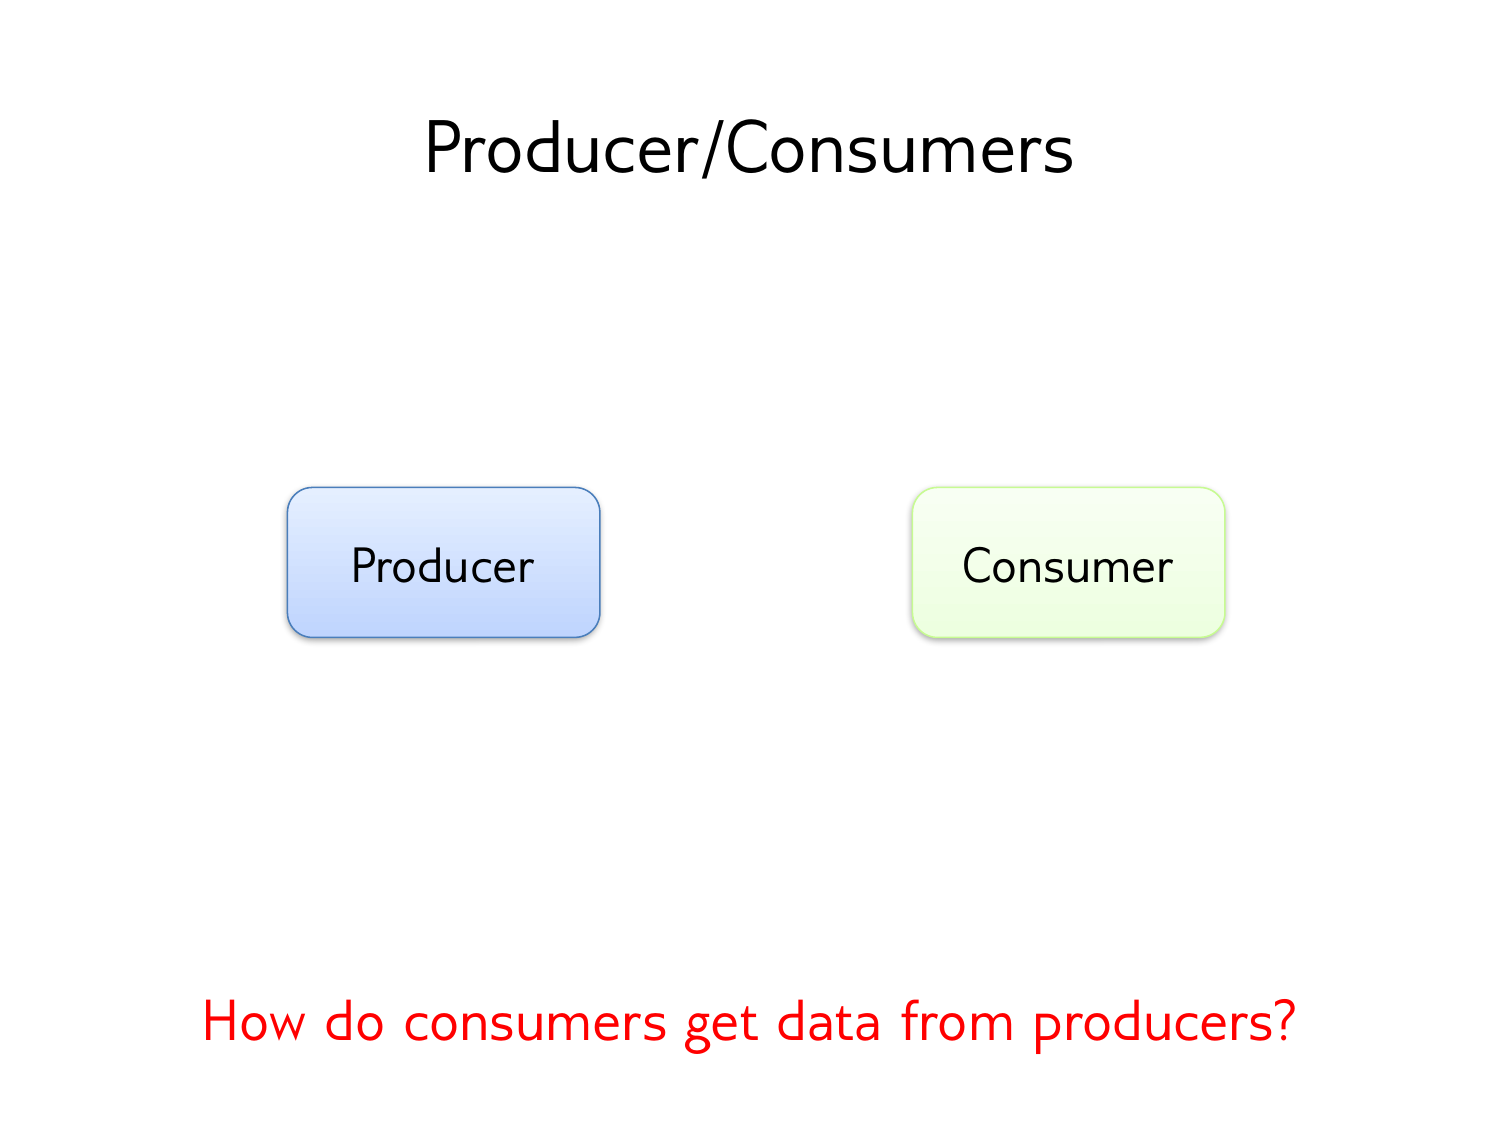

Producer/Consumers
Producer
Consumer
How do consumers get data from producers?